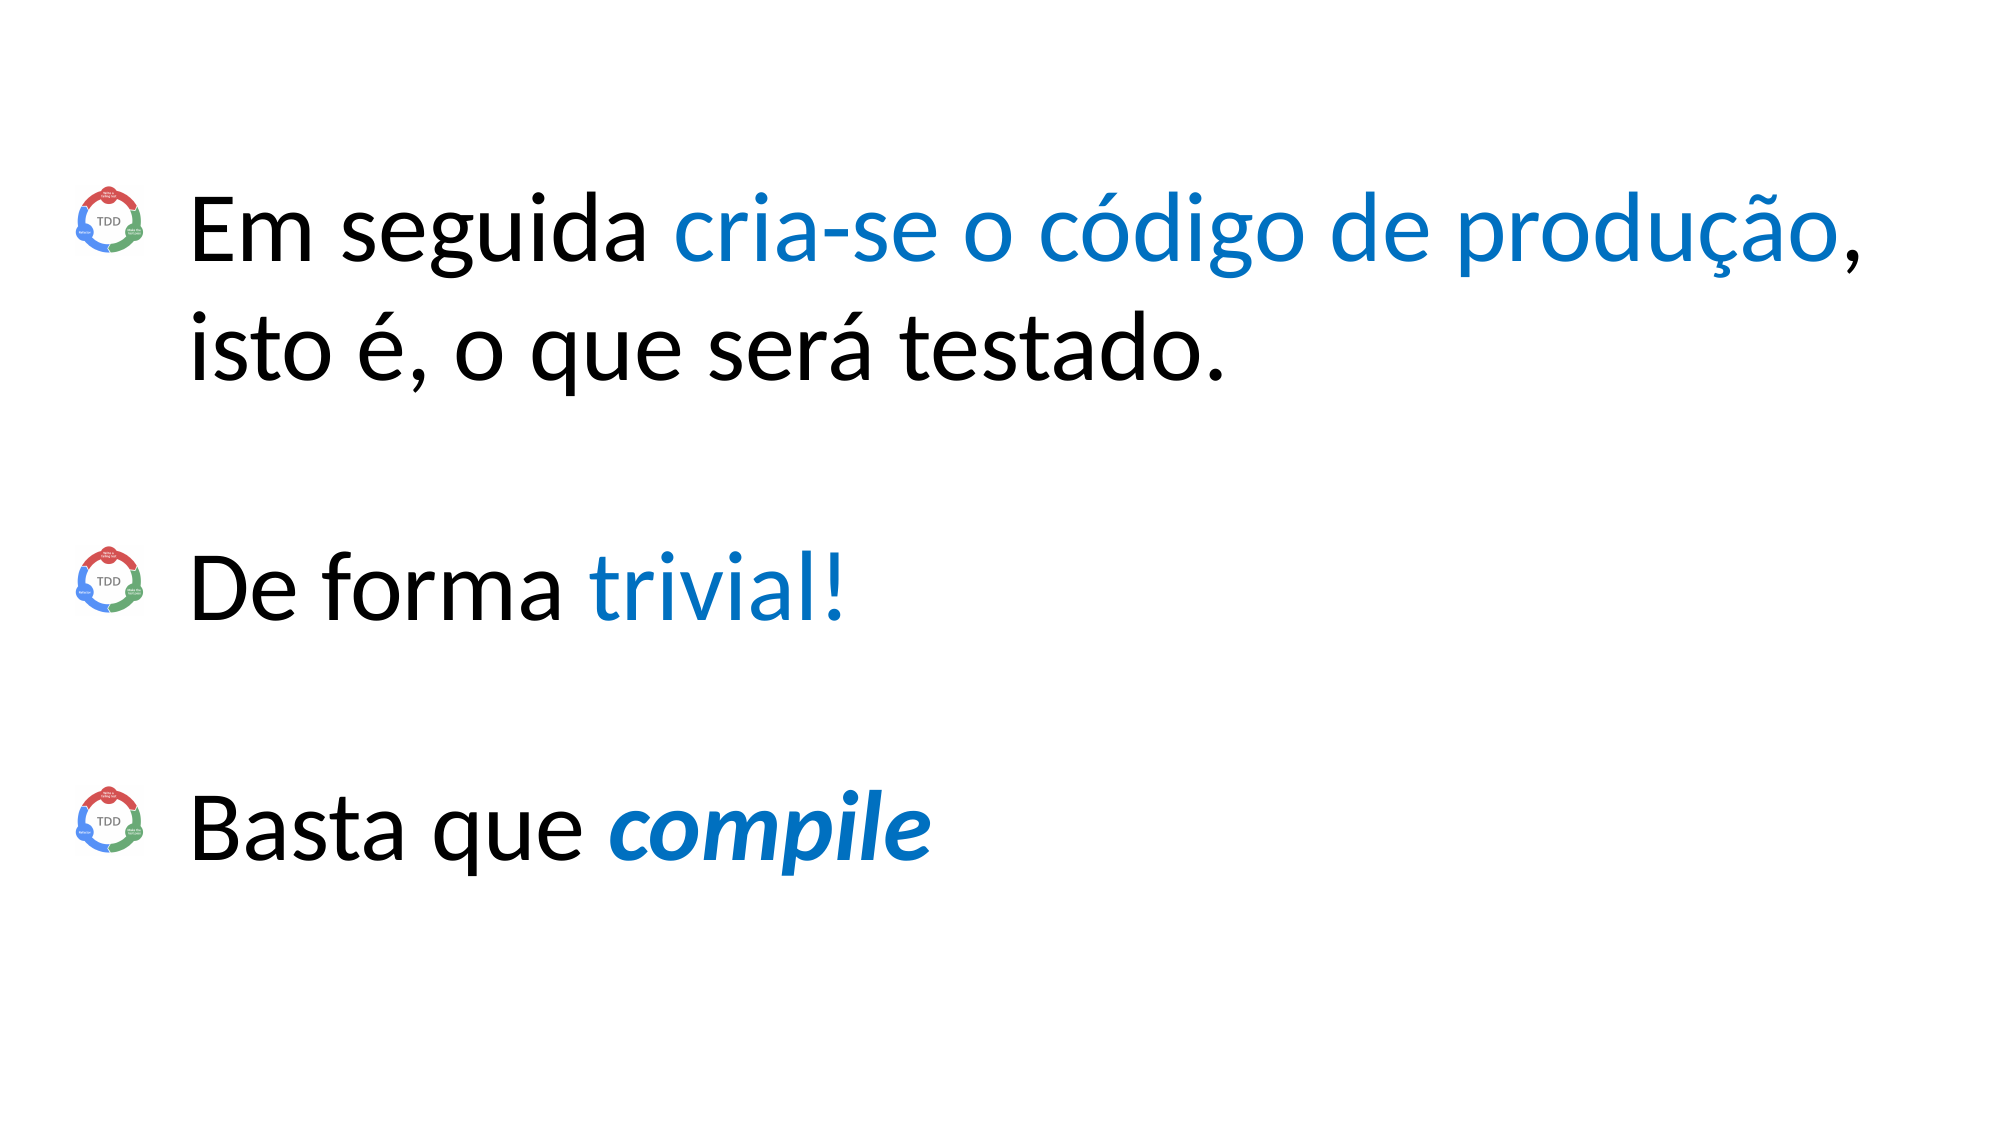

Em seguida cria-se o código de produção, isto é, o que será testado.

De forma trivial!

Basta que compile